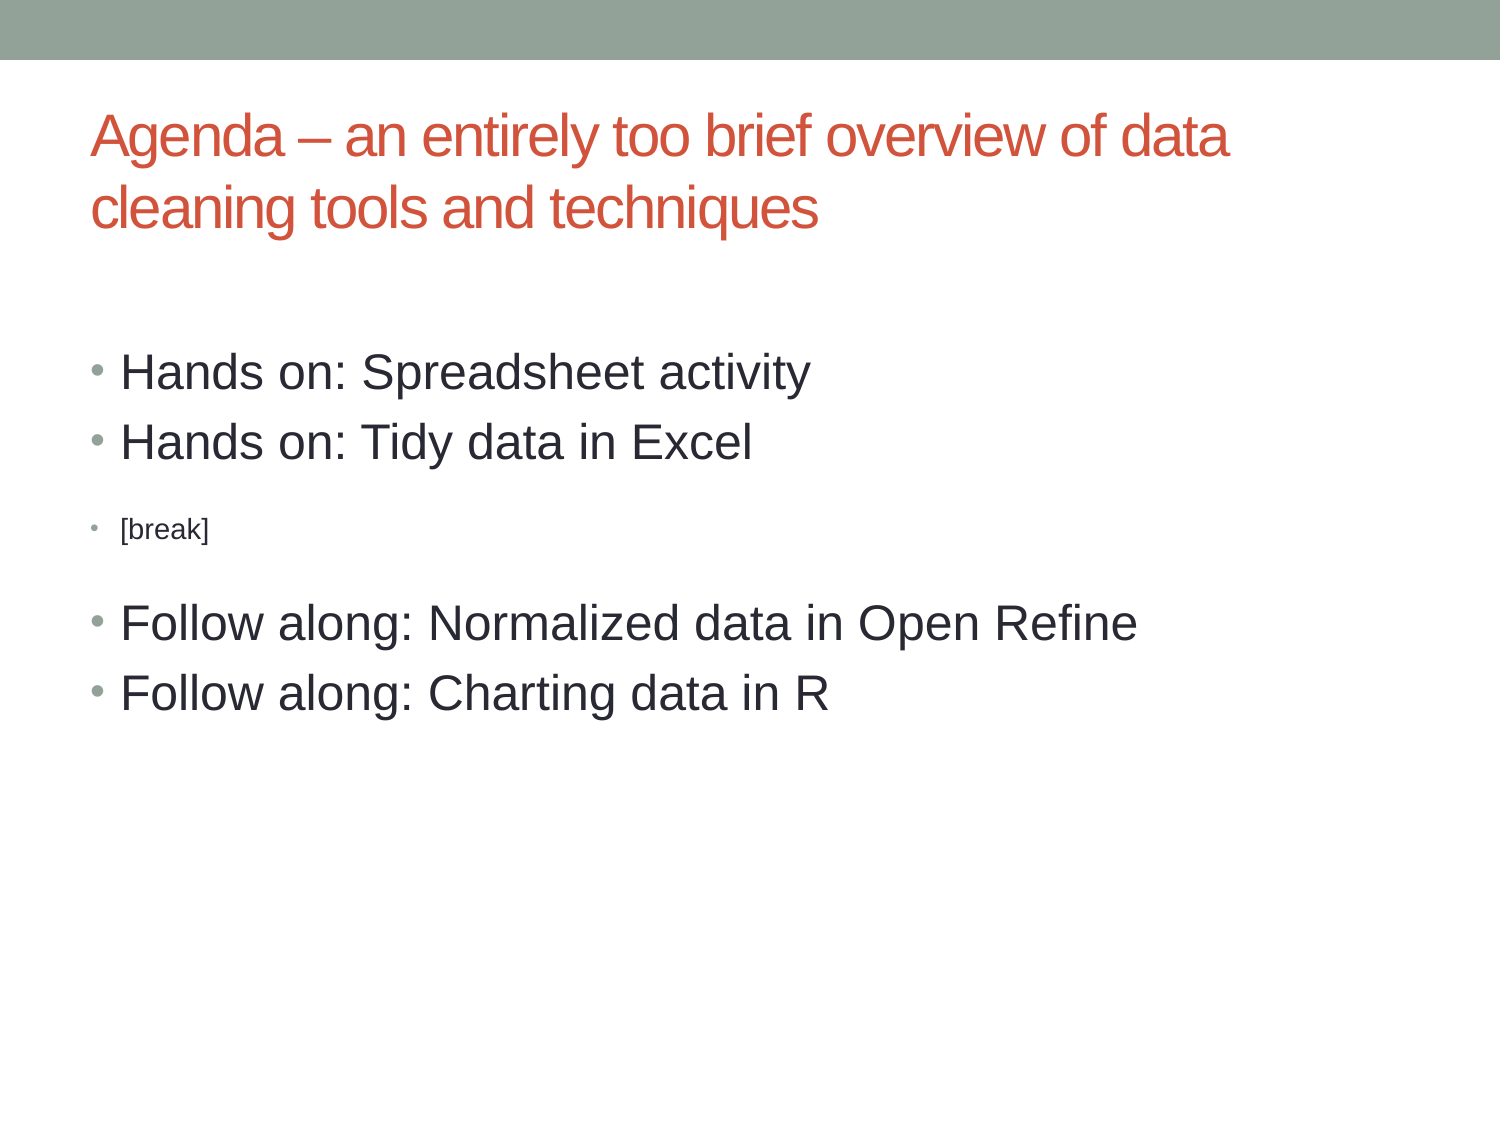

# Agenda – an entirely too brief overview of data cleaning tools and techniques

Hands on: Spreadsheet activity
Hands on: Tidy data in Excel

[break]

Follow along: Normalized data in Open Refine
Follow along: Charting data in R